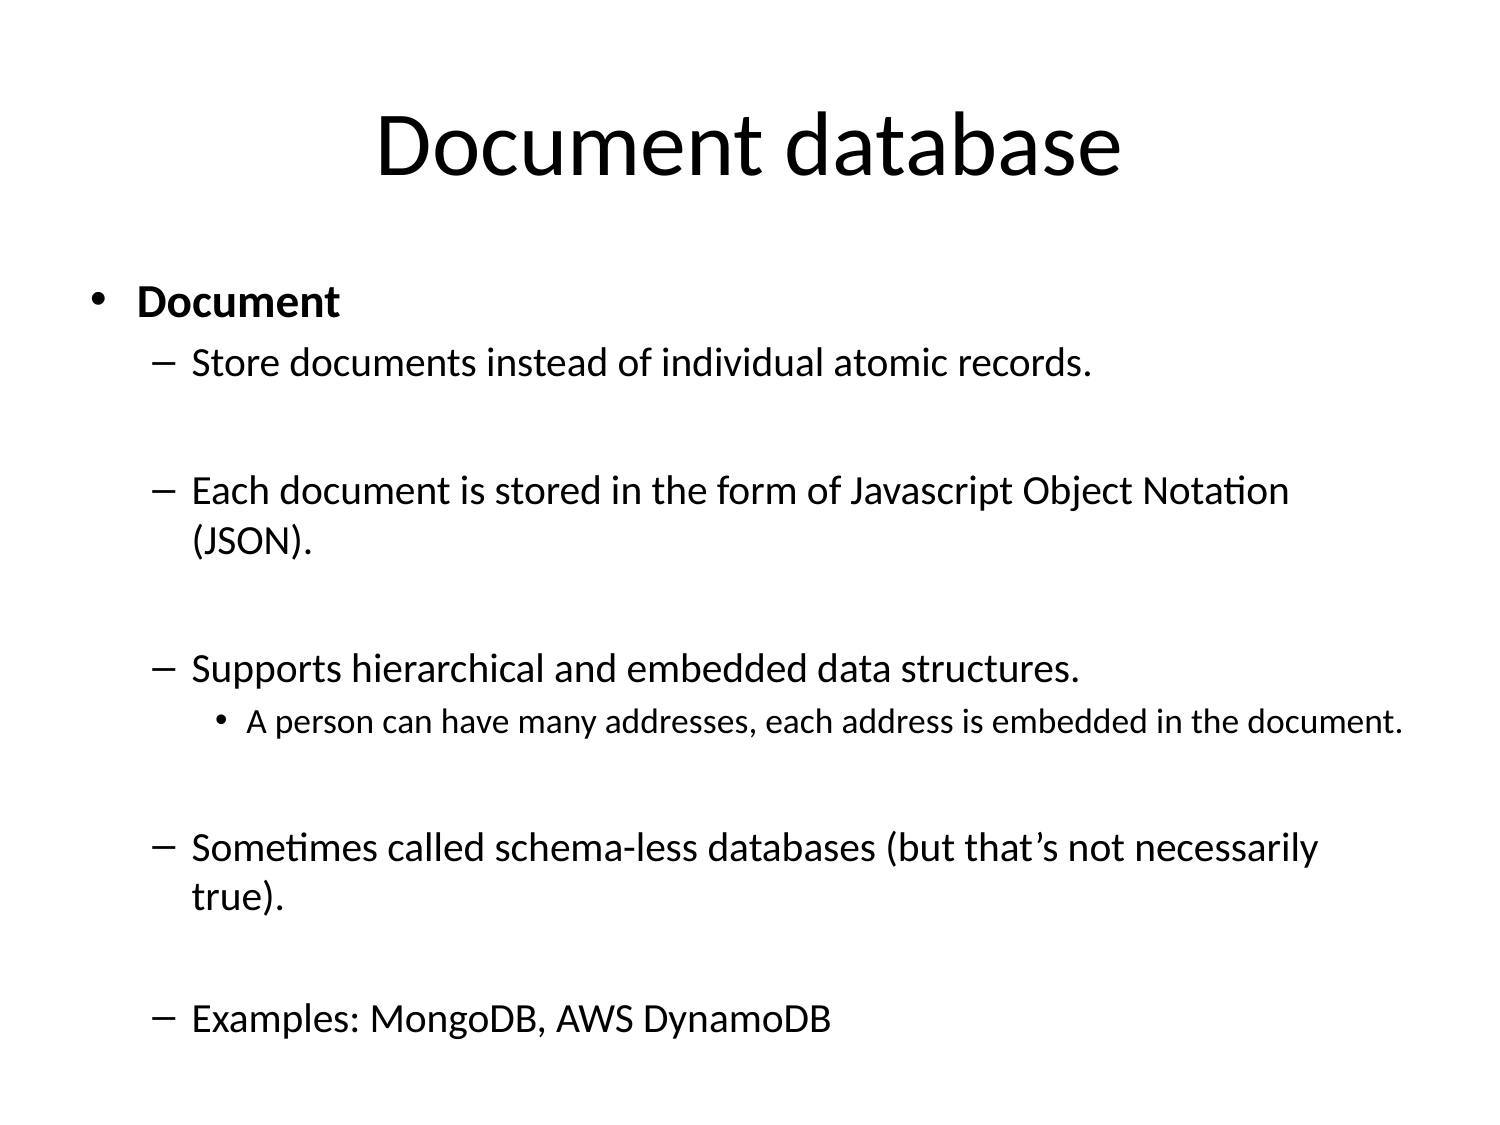

# Document database
Document
Store documents instead of individual atomic records.

Each document is stored in the form of Javascript Object Notation (JSON).

Supports hierarchical and embedded data structures.
A person can have many addresses, each address is embedded in the document.

Sometimes called schema-less databases (but that’s not necessarily true).

Examples: MongoDB, AWS DynamoDB